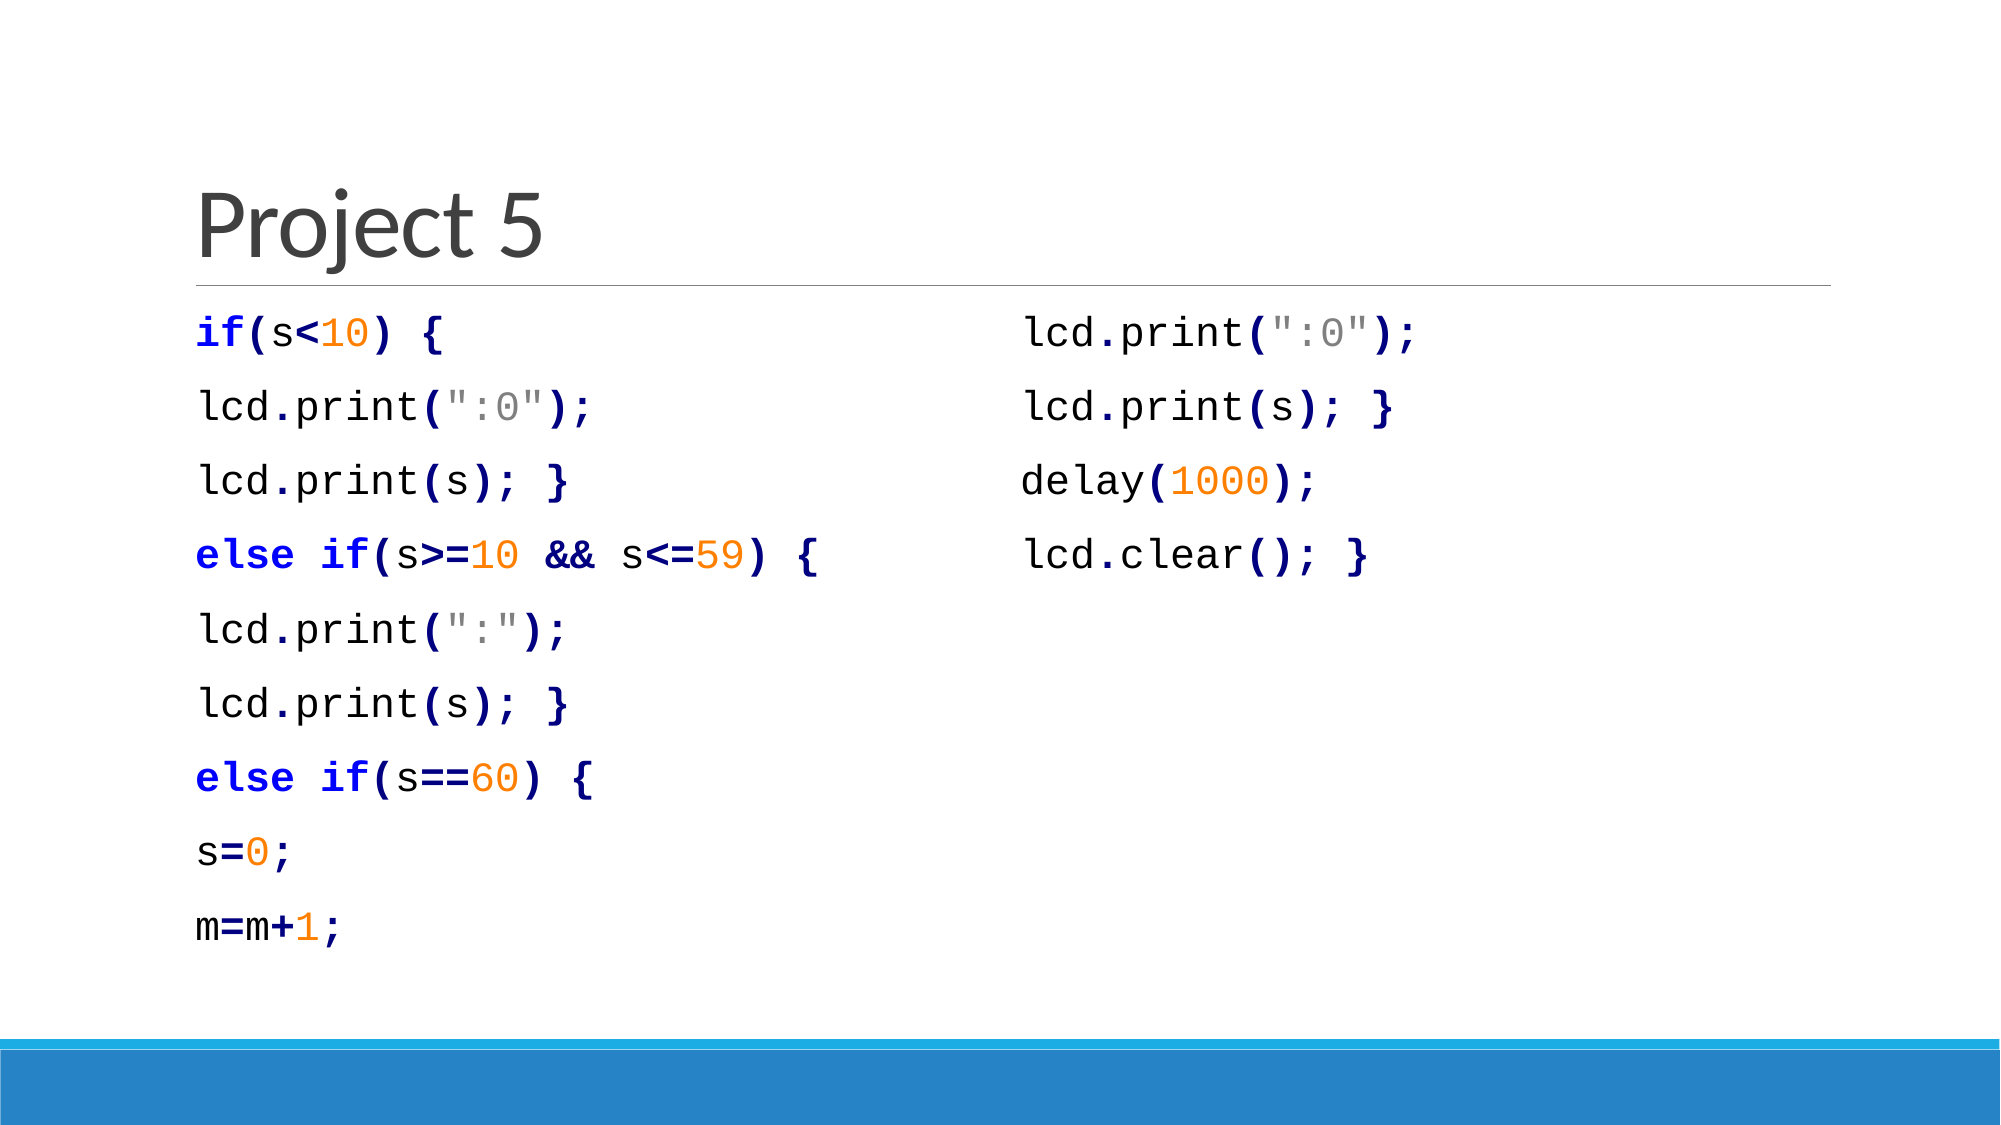

# Project 5
if(s<10) {
lcd.print(":0");
lcd.print(s); }
else if(s>=10 && s<=59) {
lcd.print(":");
lcd.print(s); }
else if(s==60) {
s=0;
m=m+1;
lcd.print(":0");
lcd.print(s); }
delay(1000);
lcd.clear(); }